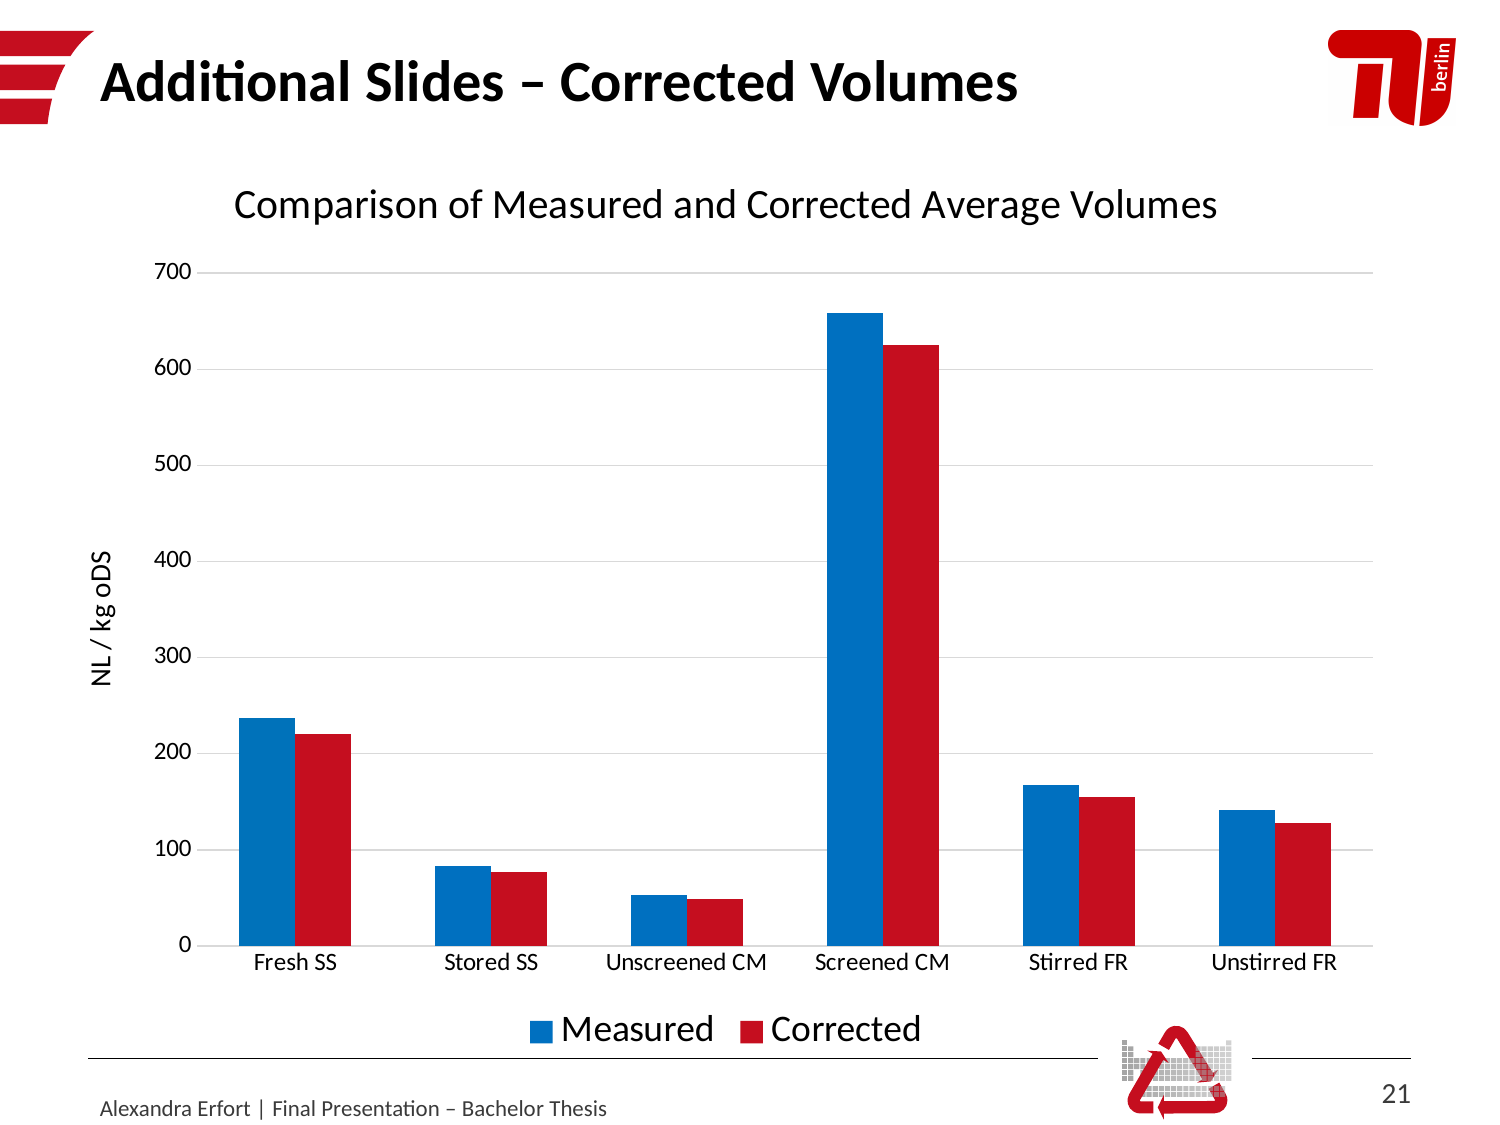

# Additional Slides – Corrected Volumes

### Chart: Comparison of Measured and Corrected Average Volumes

| Category |  |  |
|---|---|---|
| Fresh SS | 237.15333333333334 | 220.59333333333333 |
| Stored SS | 82.77 | 77.35333333333334 |
| Unscreened CM | 52.81333333333333 | 49.04333333333333 |
| Screened CM | 658.5 | 625.2633333333333 |
| Stirred FR | 167.24 | 154.41666666666666 |
| Unstirred FR | 141.22 | 128.19333333333336 |